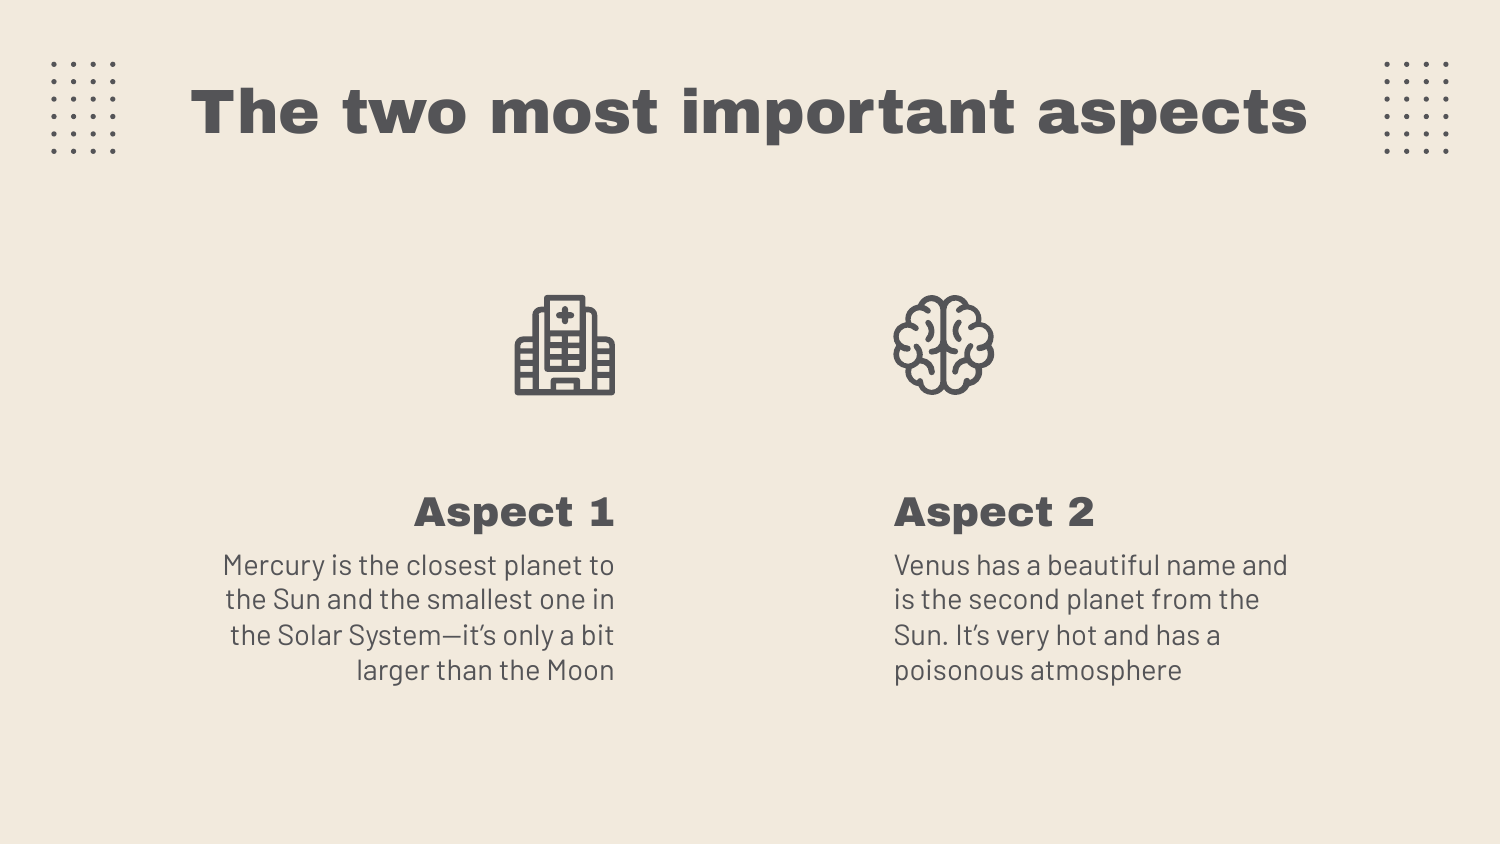

# The two most important aspects

Aspect 1
Aspect 2
Mercury is the closest planet to the Sun and the smallest one in the Solar System—it’s only a bit larger than the Moon
Venus has a beautiful name and is the second planet from the Sun. It’s very hot and has a poisonous atmosphere